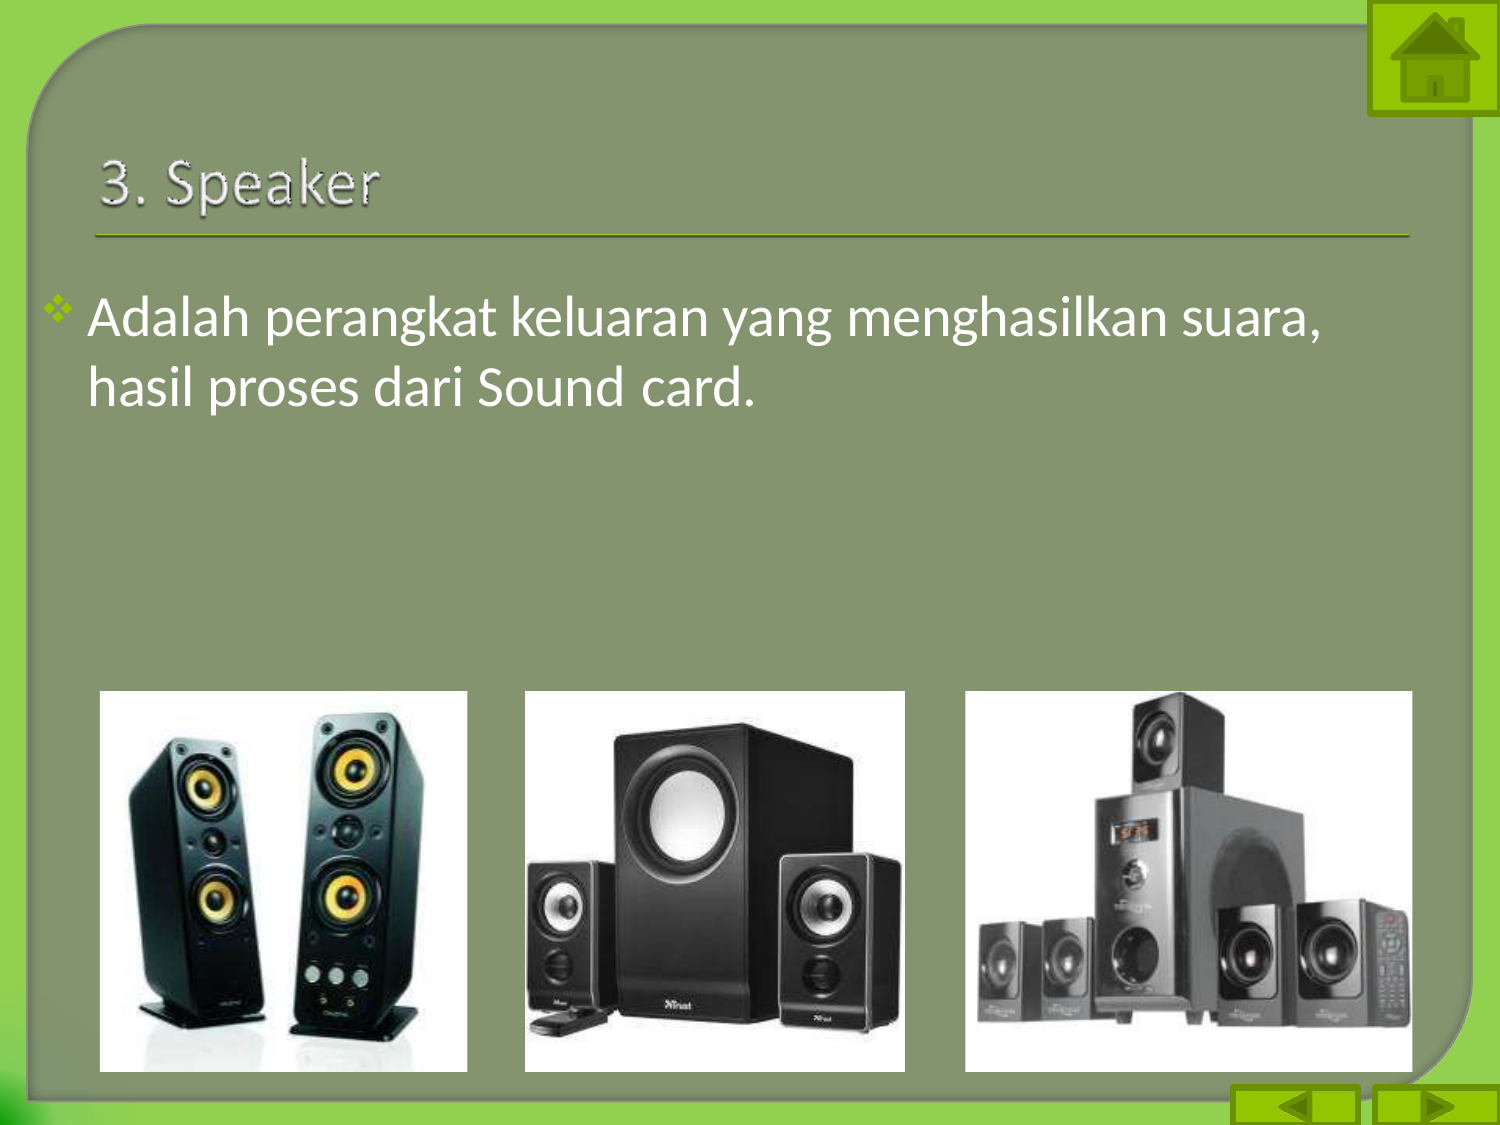

Adalah perangkat keluaran yang menghasilkan suara,  hasil proses dari Sound card.